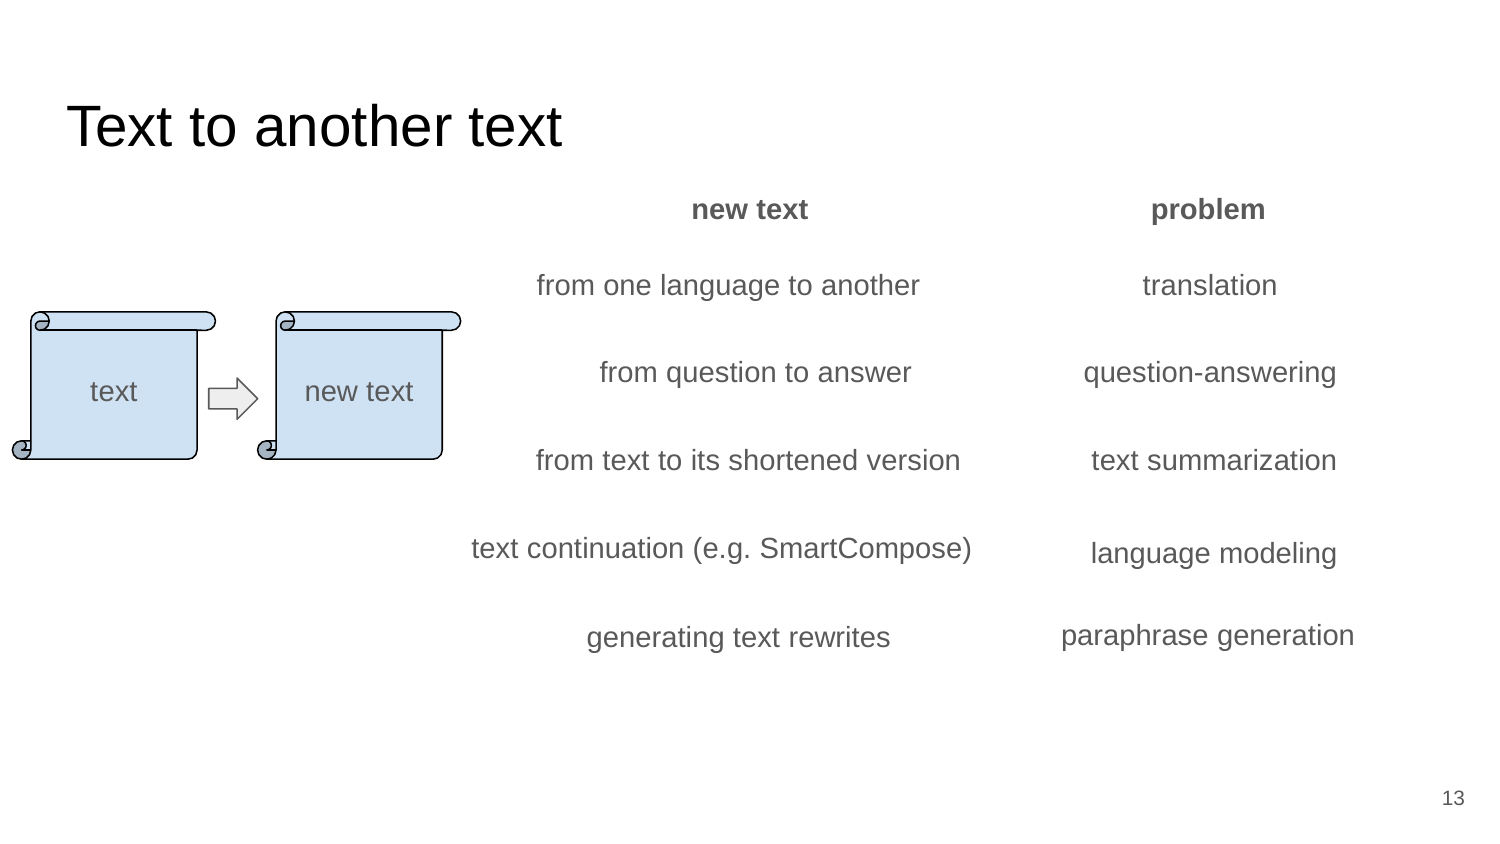

# Text to another text
new text
problem
translation
from one language to another
text
new text
from question to answer
question-answering

text summarization
from text to its shortened version
text continuation (e.g. SmartCompose)
language modeling
paraphrase generation
generating text rewrites
13